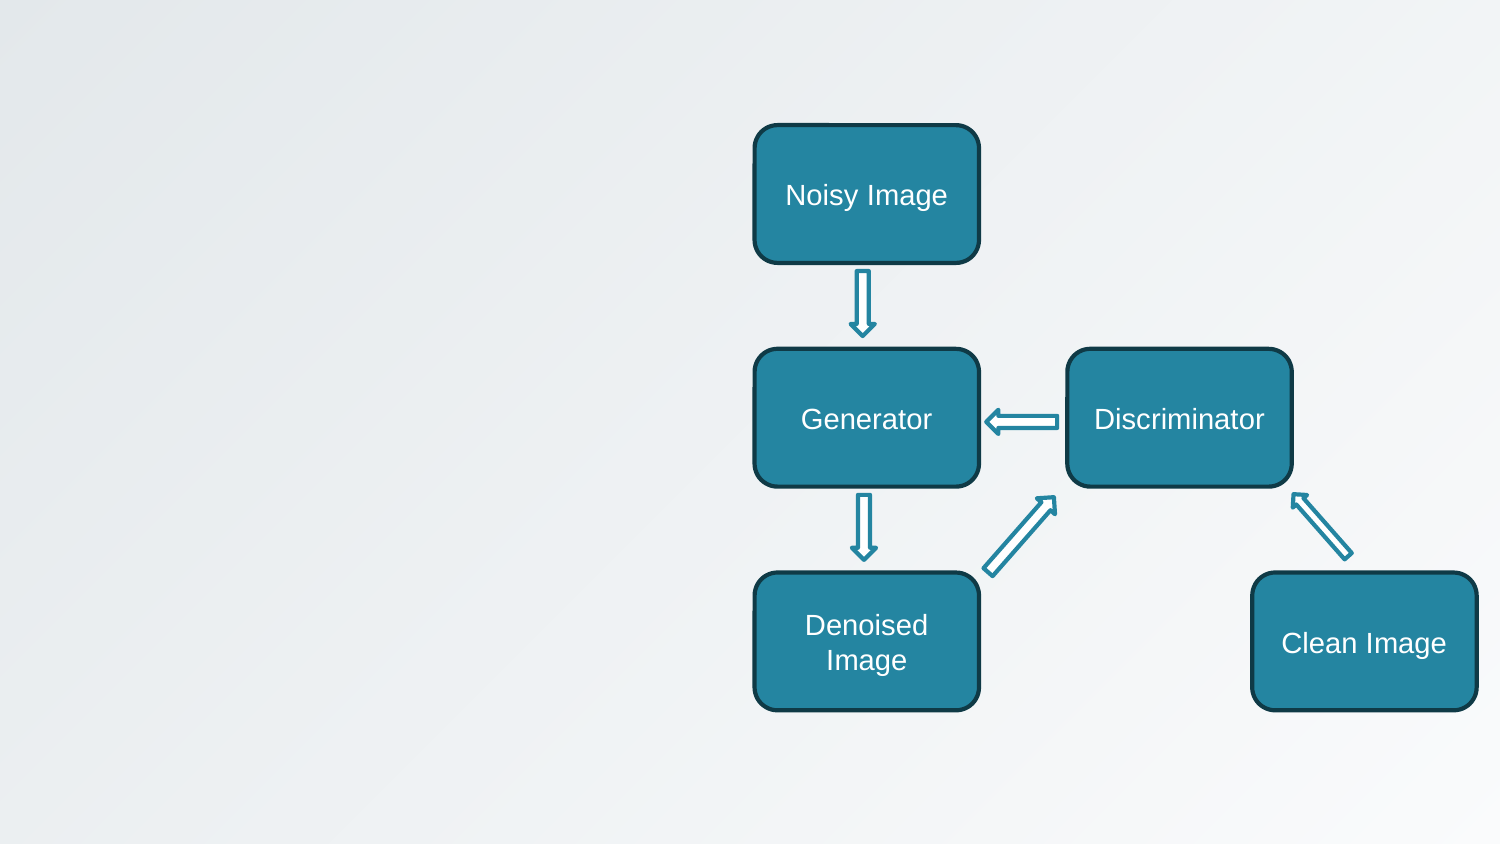

Noisy Image

Discriminator
Generator

Denoised Image
Clean Image